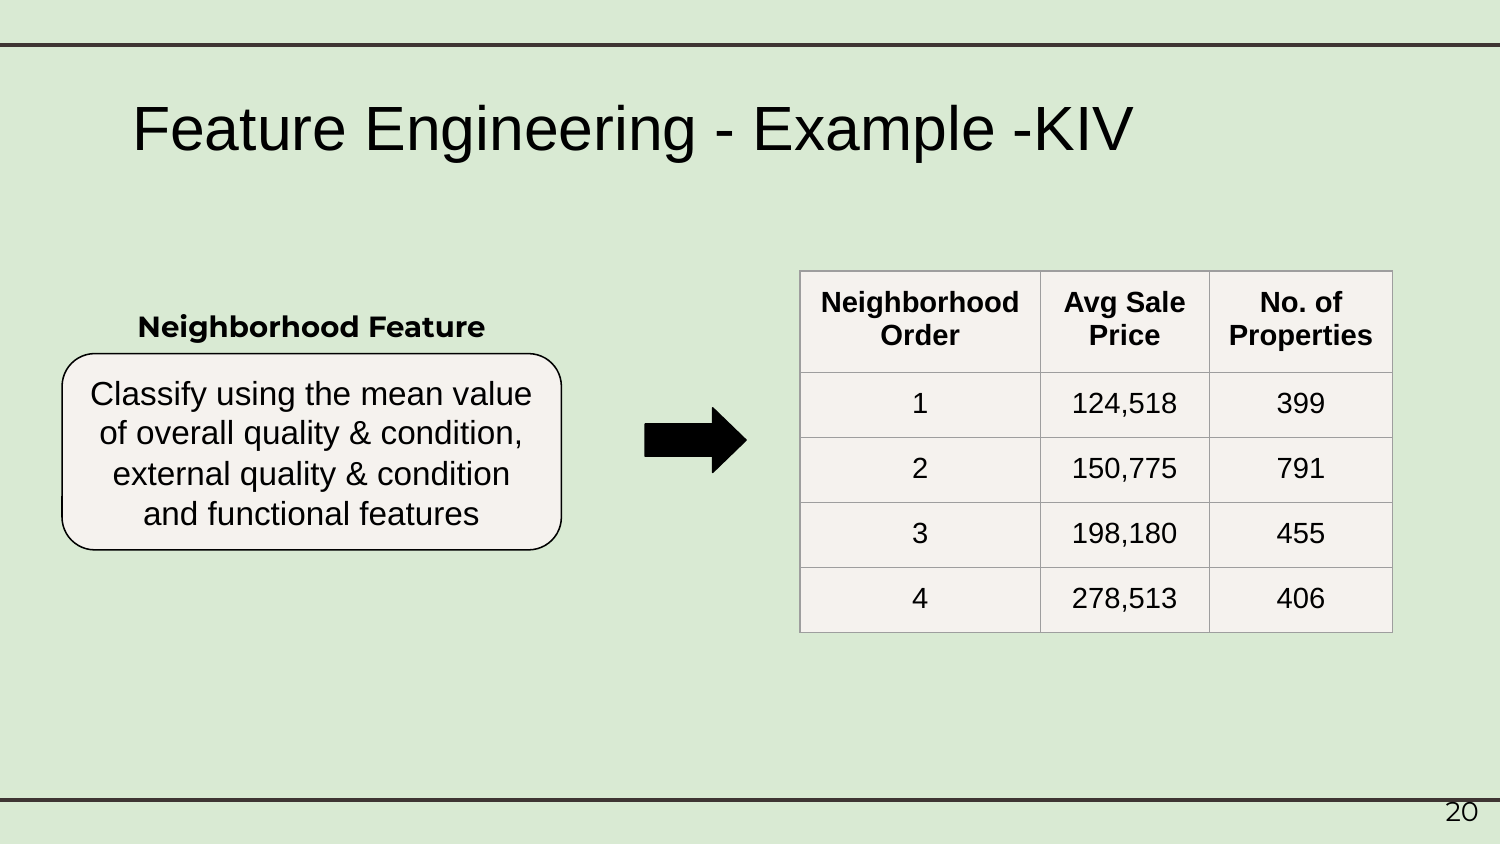

# Feature Engineering - Example -KIV
| Neighborhood Order | Avg Sale Price | No. of Properties |
| --- | --- | --- |
| 1 | 124,518 | 399 |
| 2 | 150,775 | 791 |
| 3 | 198,180 | 455 |
| 4 | 278,513 | 406 |
Neighborhood Feature
Classify using the mean value of overall quality & condition, external quality & condition and functional features

20